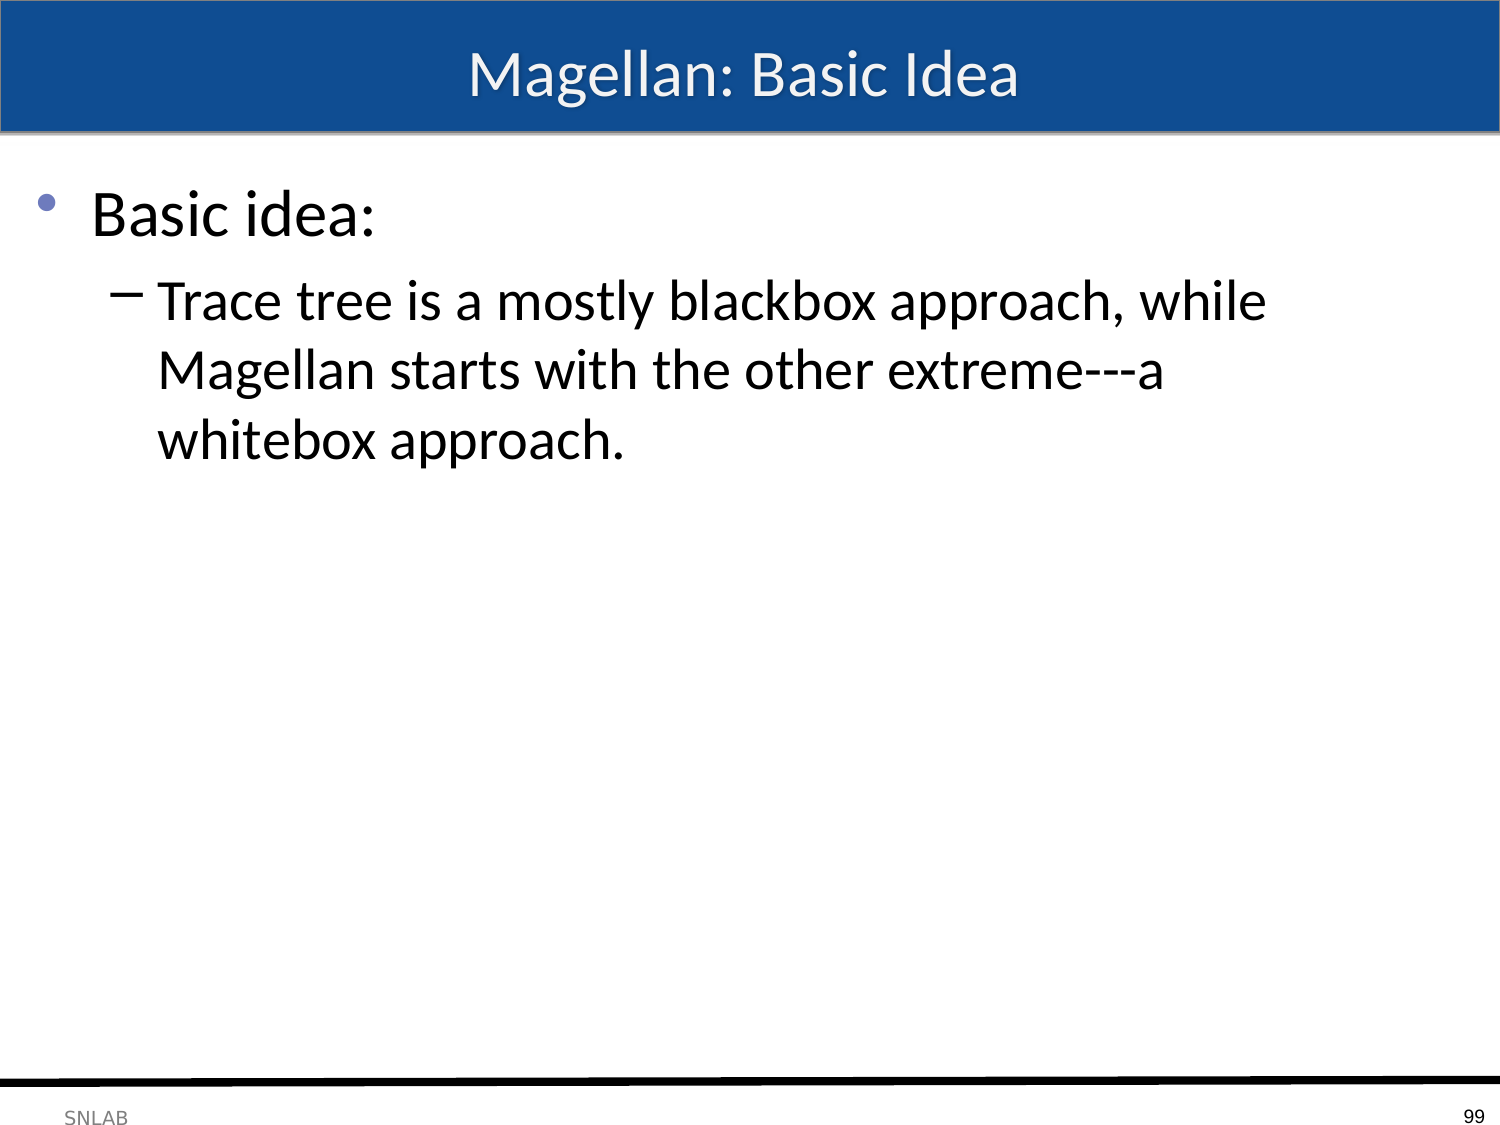

# Magellan: Basic Idea
Basic idea:
Trace tree is a mostly blackbox approach, while Magellan starts with the other extreme---a whitebox approach.
99